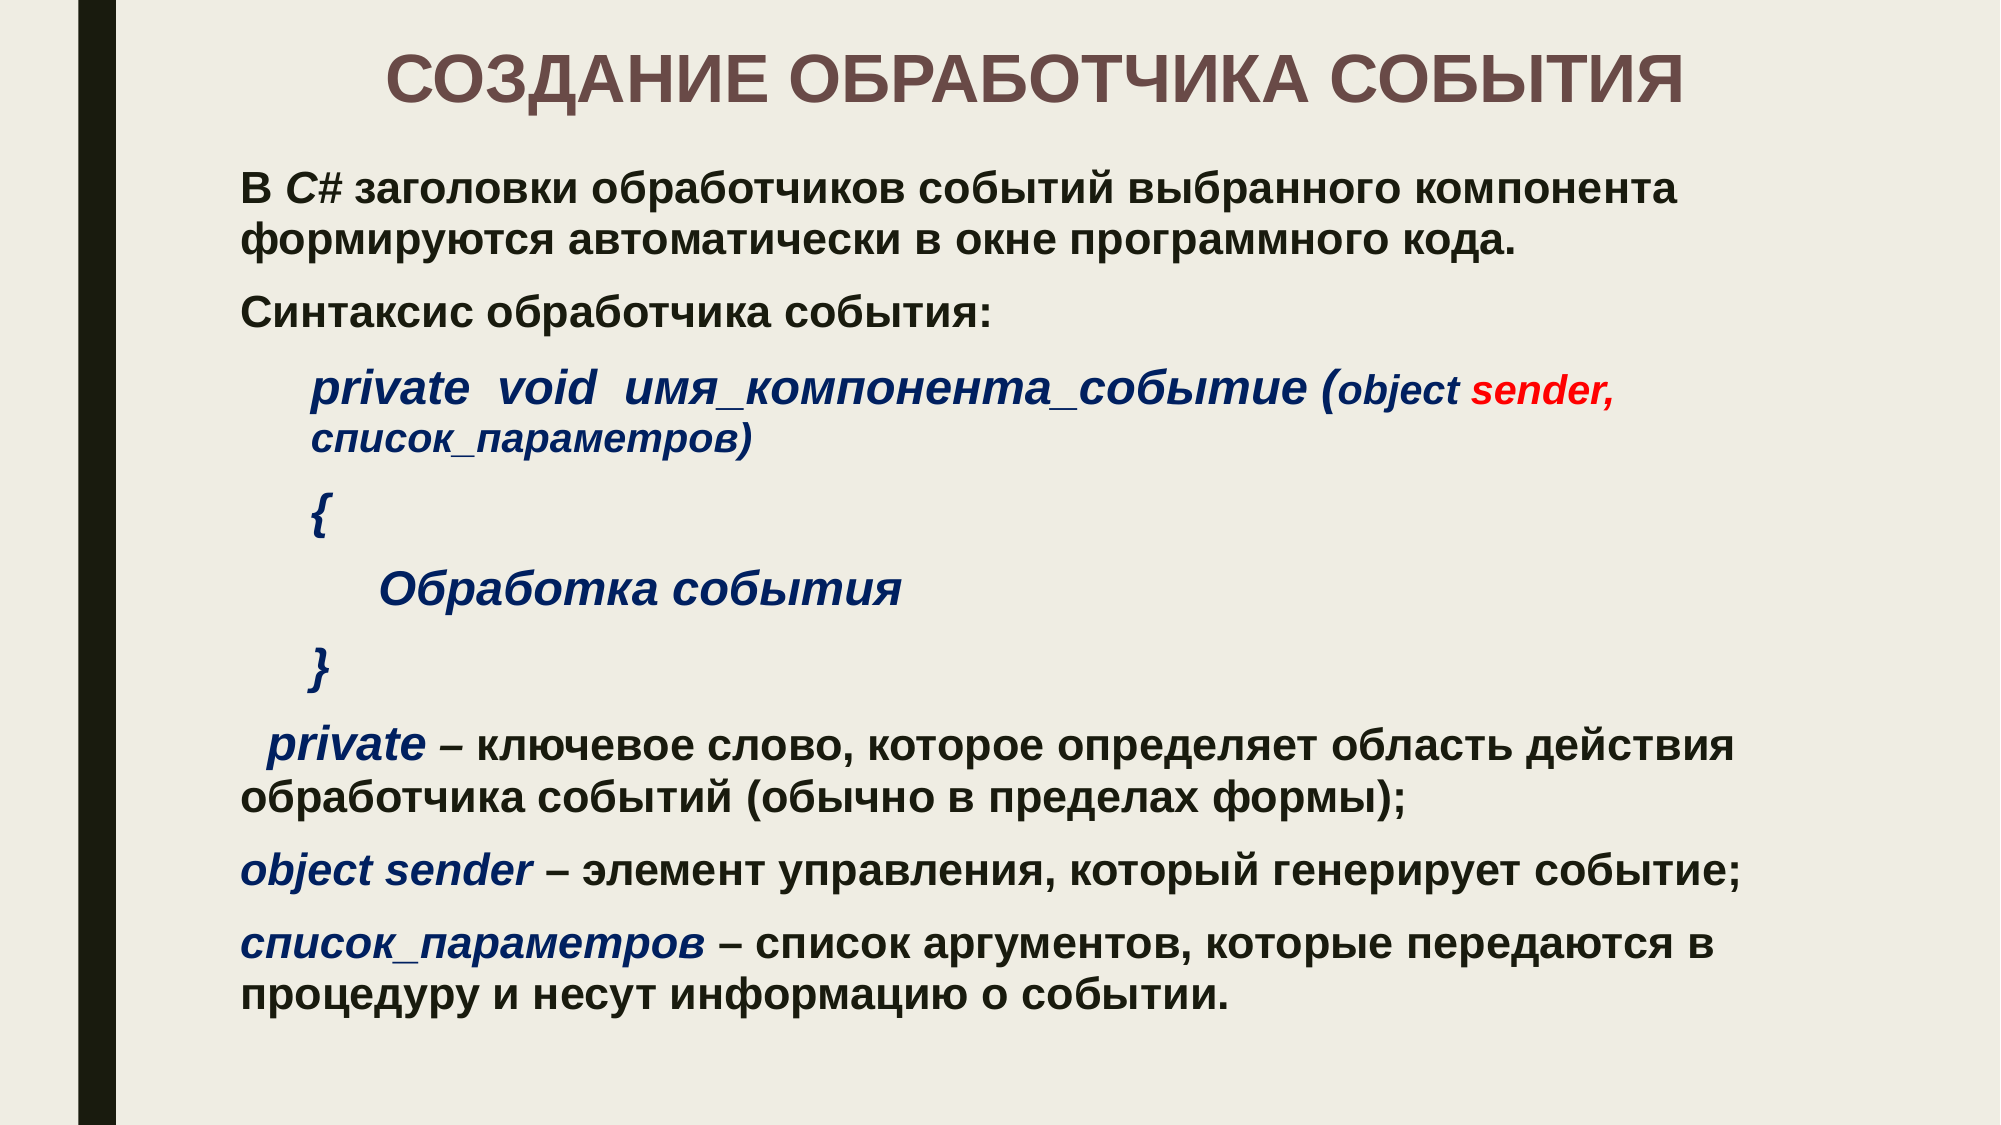

# СОЗДАНИЕ ОБРАБОТЧИКА СОБЫТИЯ
В C# заголовки обработчиков событий выбранного компонента формируются автоматически в окне программного кода.
Синтаксис обработчика события:
private  void  имя_компонента_событие (object sender, список_параметров)
{
     Обработка события
}
  private – ключевое слово, которое определяет область действия обработчика событий (обычно в пределах формы);
object sender – элемент управления, который генерирует событие;
список_параметров – список аргументов, которые передаются в процедуру и несут информацию о событии.